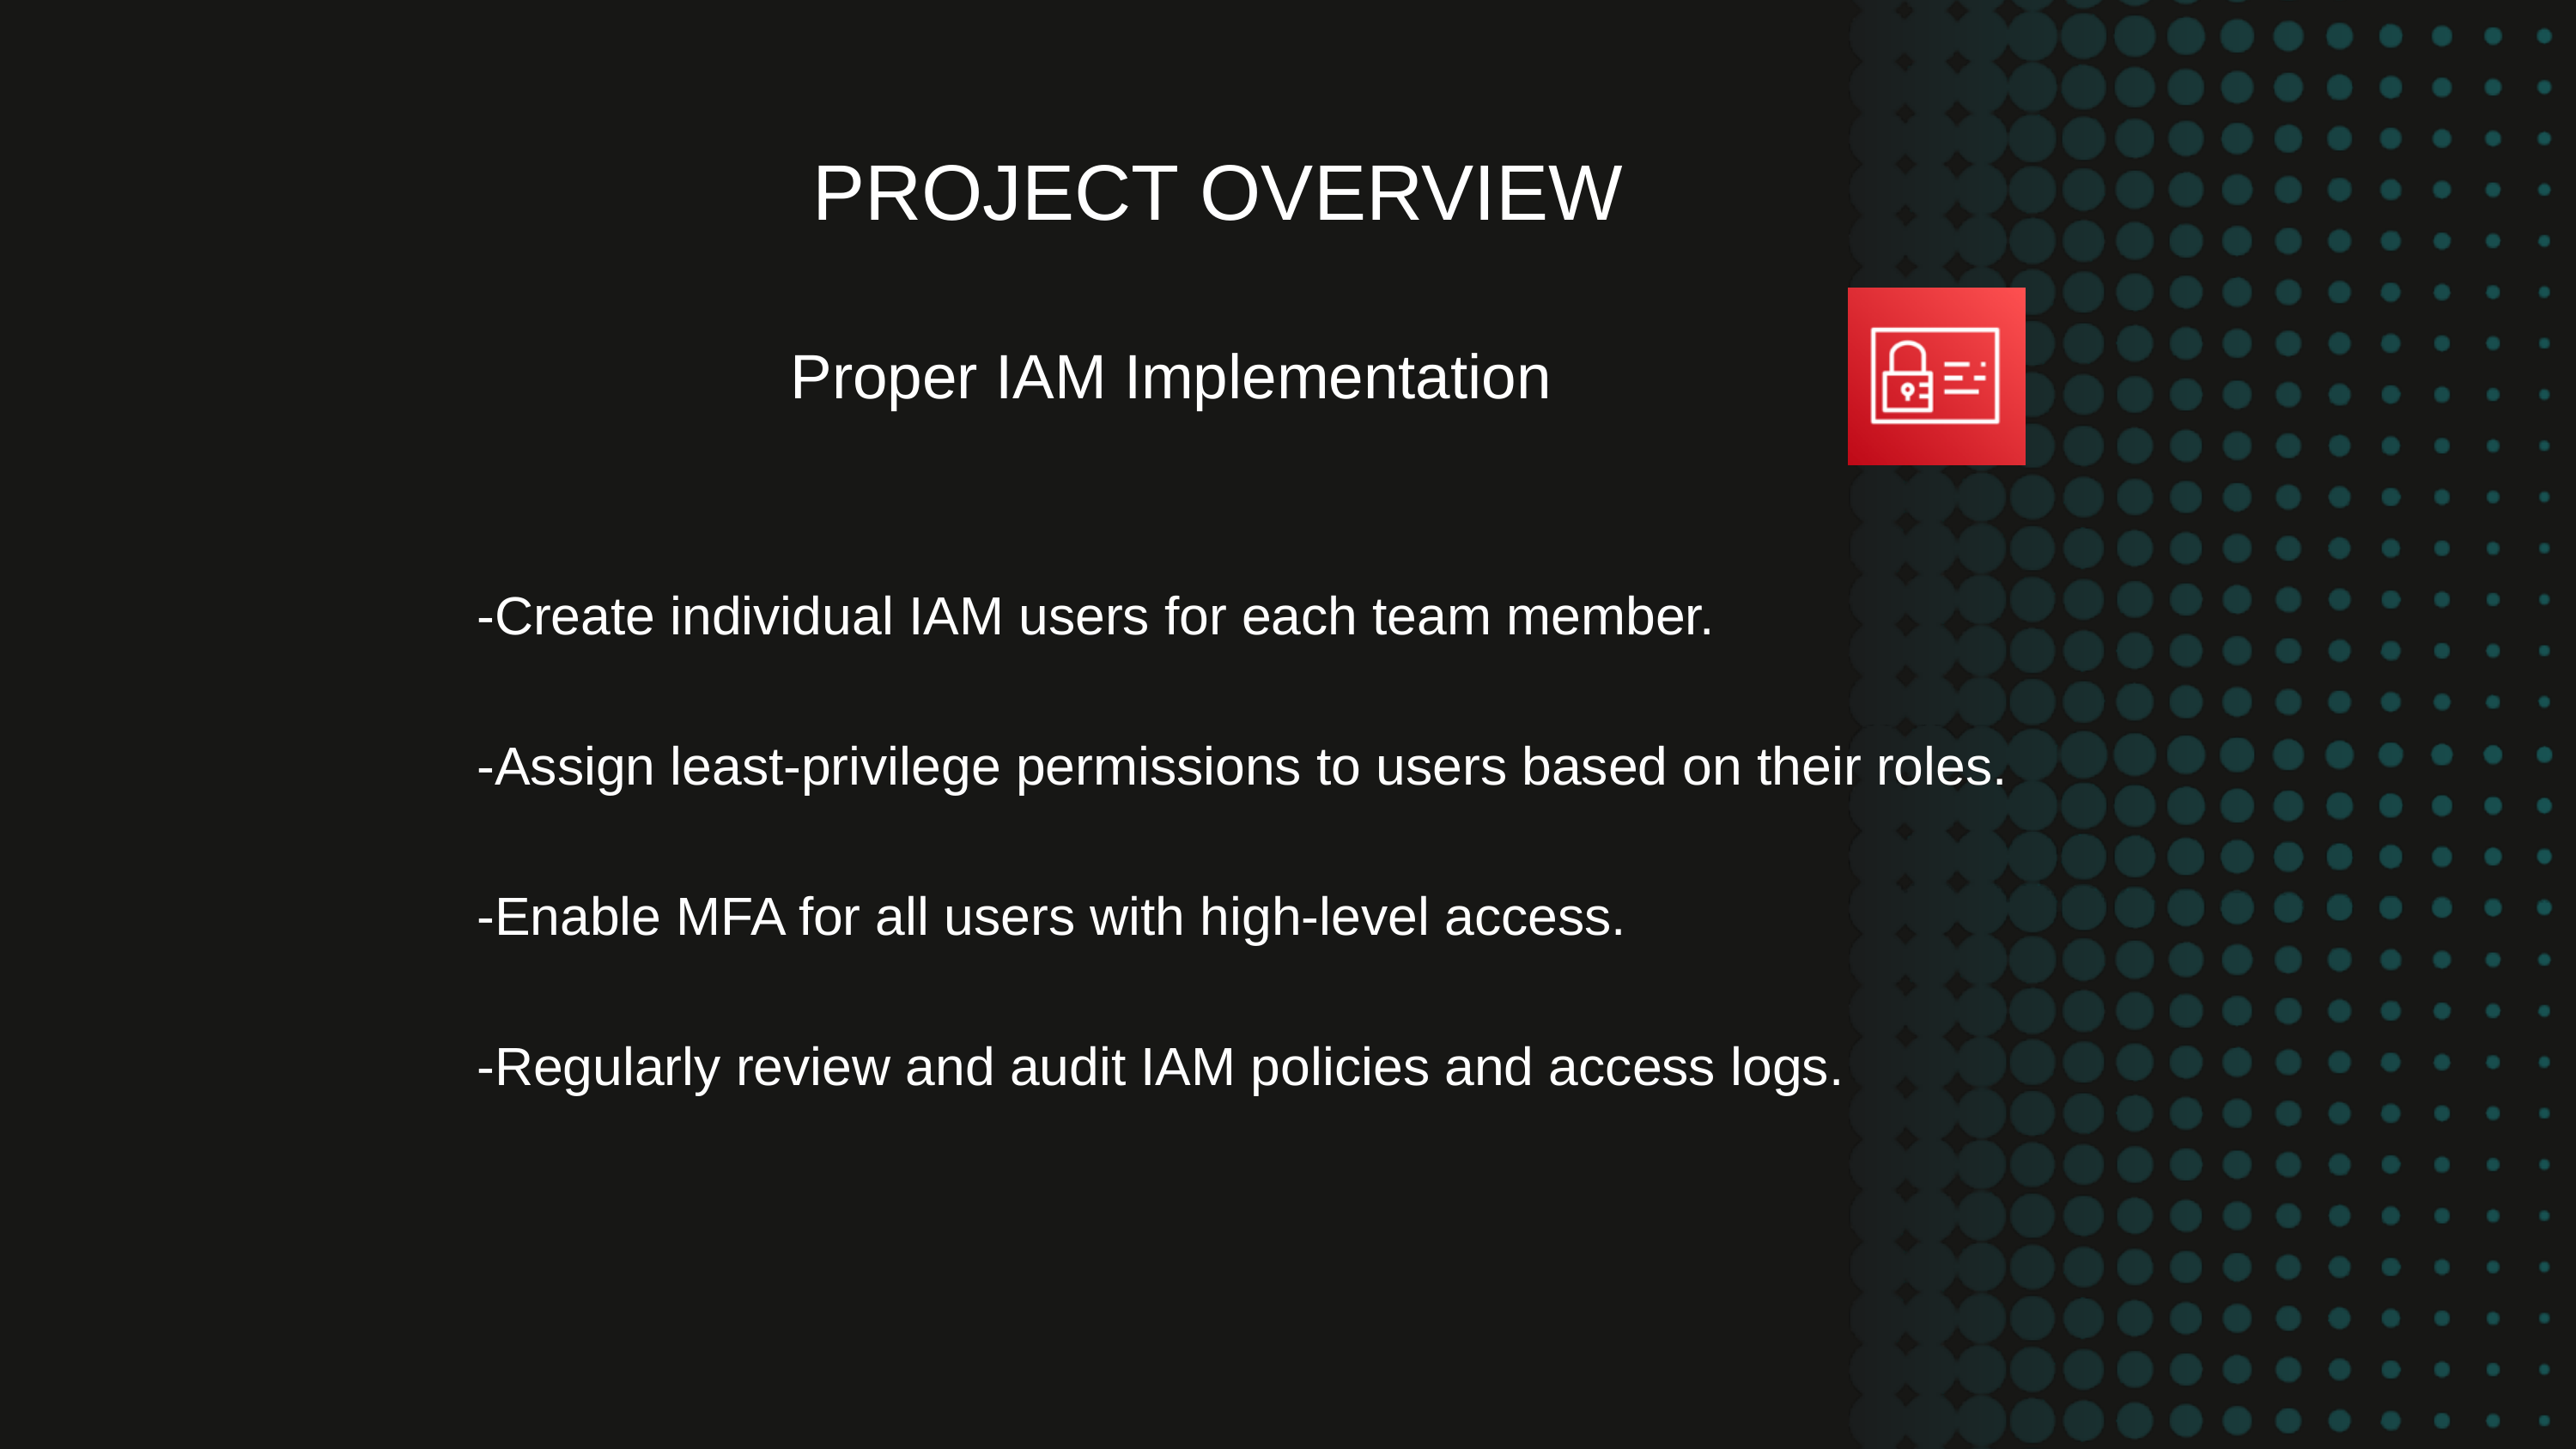

PROJECT OVERVIEW

Proper IAM Implementation

 -Create individual IAM users for each team member.

 -Assign least-privilege permissions to users based on their roles.

 -Enable MFA for all users with high-level access.

 -Regularly review and audit IAM policies and access logs.